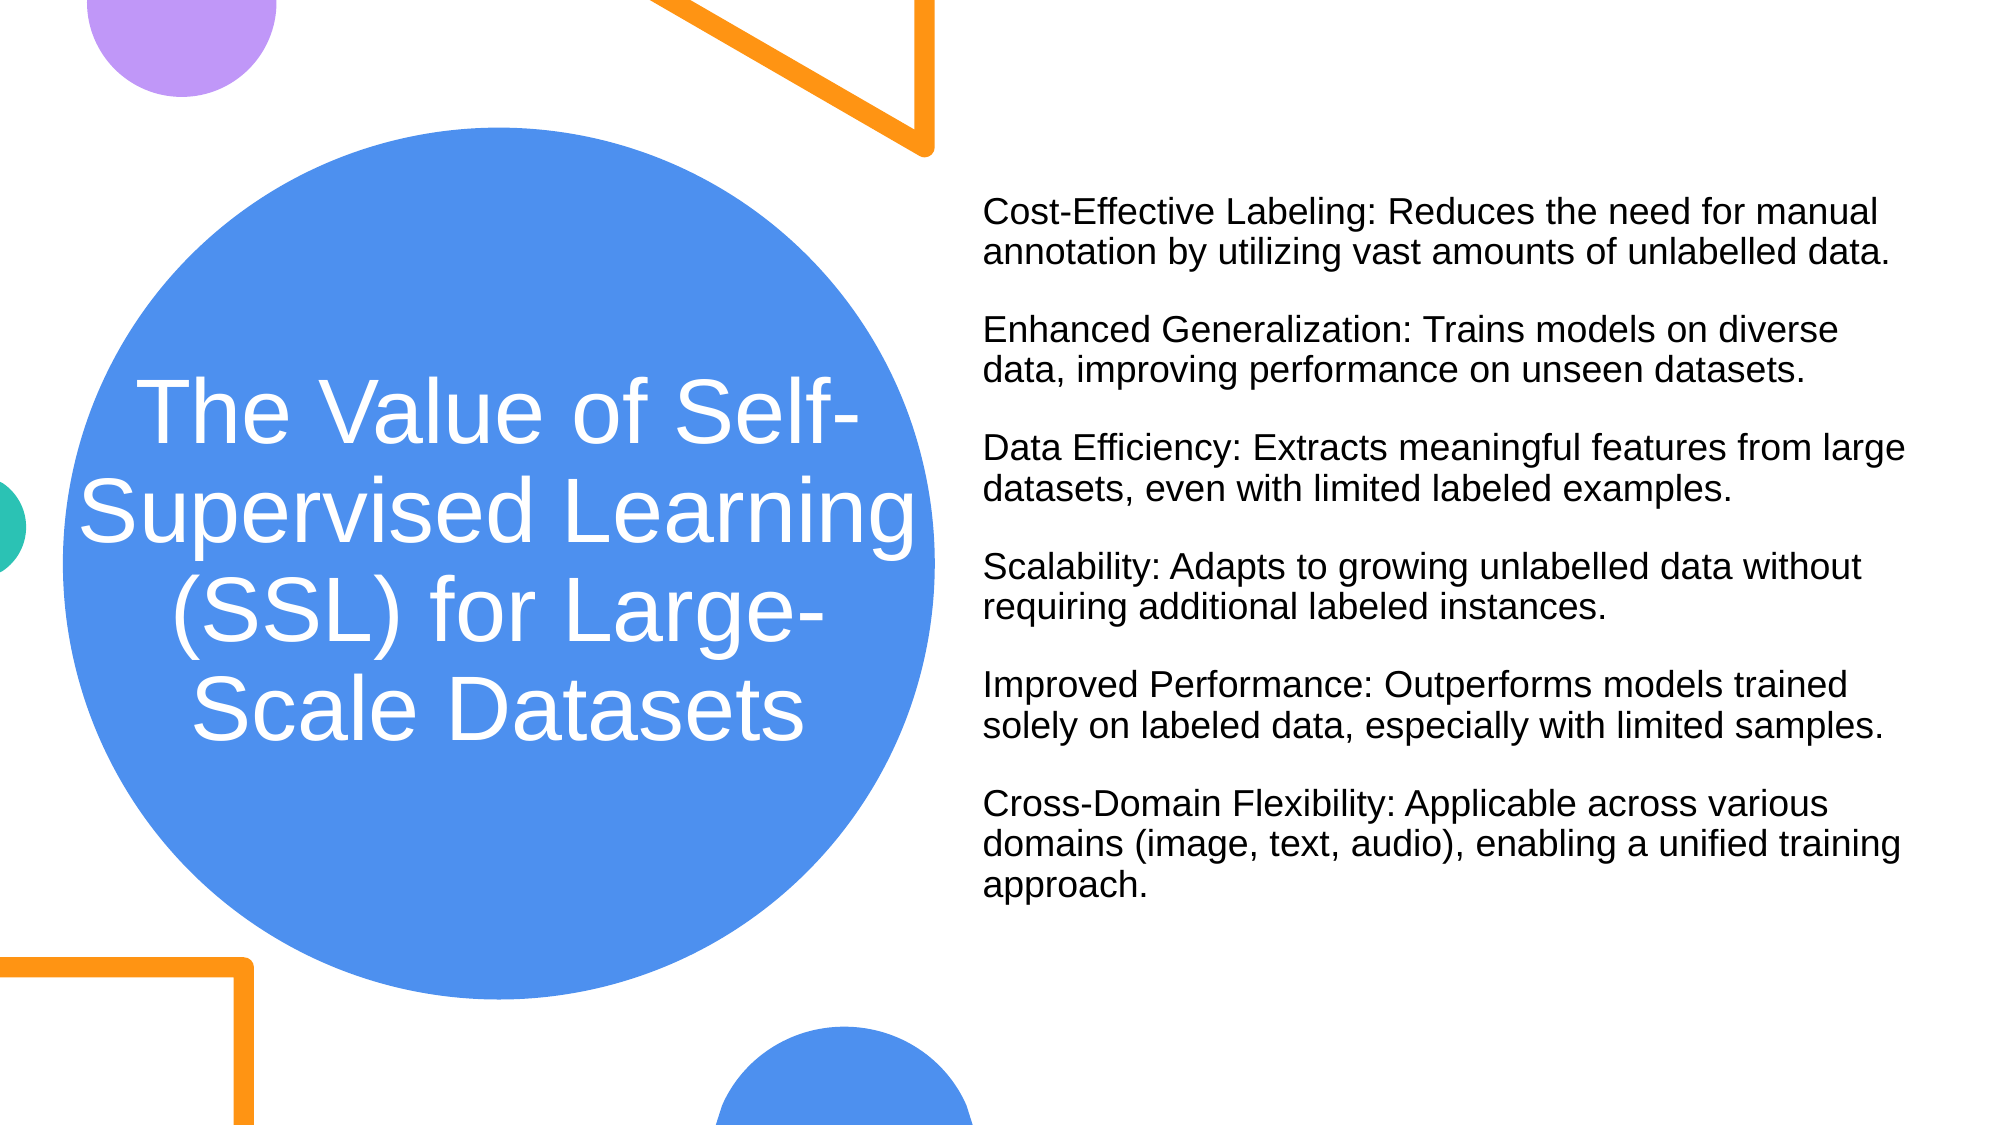

Cost-Effective Labeling: Reduces the need for manual annotation by utilizing vast amounts of unlabelled data.
Enhanced Generalization: Trains models on diverse data, improving performance on unseen datasets.
Data Efficiency: Extracts meaningful features from large datasets, even with limited labeled examples.
Scalability: Adapts to growing unlabelled data without requiring additional labeled instances.
Improved Performance: Outperforms models trained solely on labeled data, especially with limited samples.
Cross-Domain Flexibility: Applicable across various domains (image, text, audio), enabling a unified training approach.
# The Value of Self-Supervised Learning (SSL) for Large-Scale Datasets